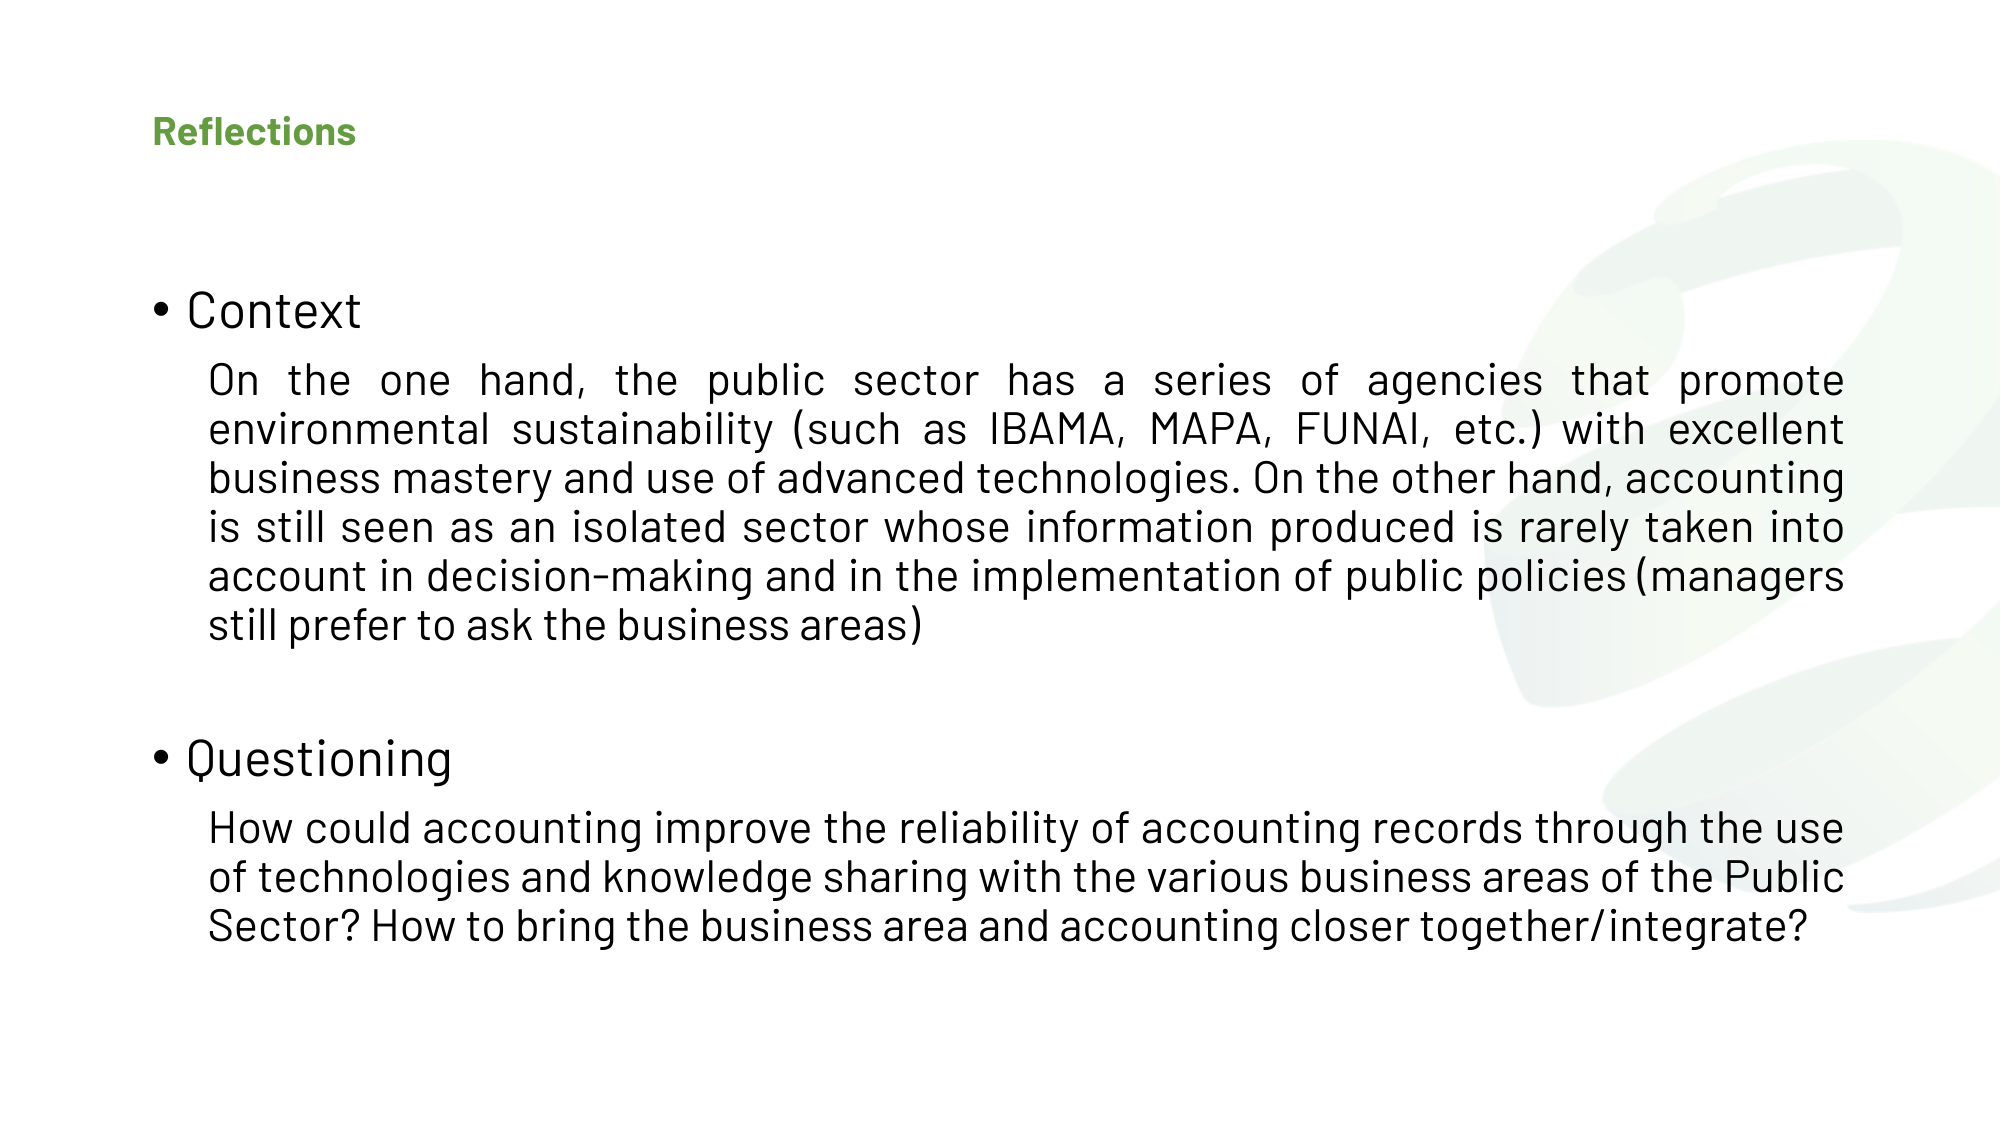

# Reflections
Context
On the one hand, the public sector has a series of agencies that promote environmental sustainability (such as IBAMA, MAPA, FUNAI, etc.) with excellent business mastery and use of advanced technologies. On the other hand, accounting is still seen as an isolated sector whose information produced is rarely taken into account in decision-making and in the implementation of public policies (managers still prefer to ask the business areas)

Questioning
How could accounting improve the reliability of accounting records through the use of technologies and knowledge sharing with the various business areas of the Public Sector? How to bring the business area and accounting closer together/integrate?